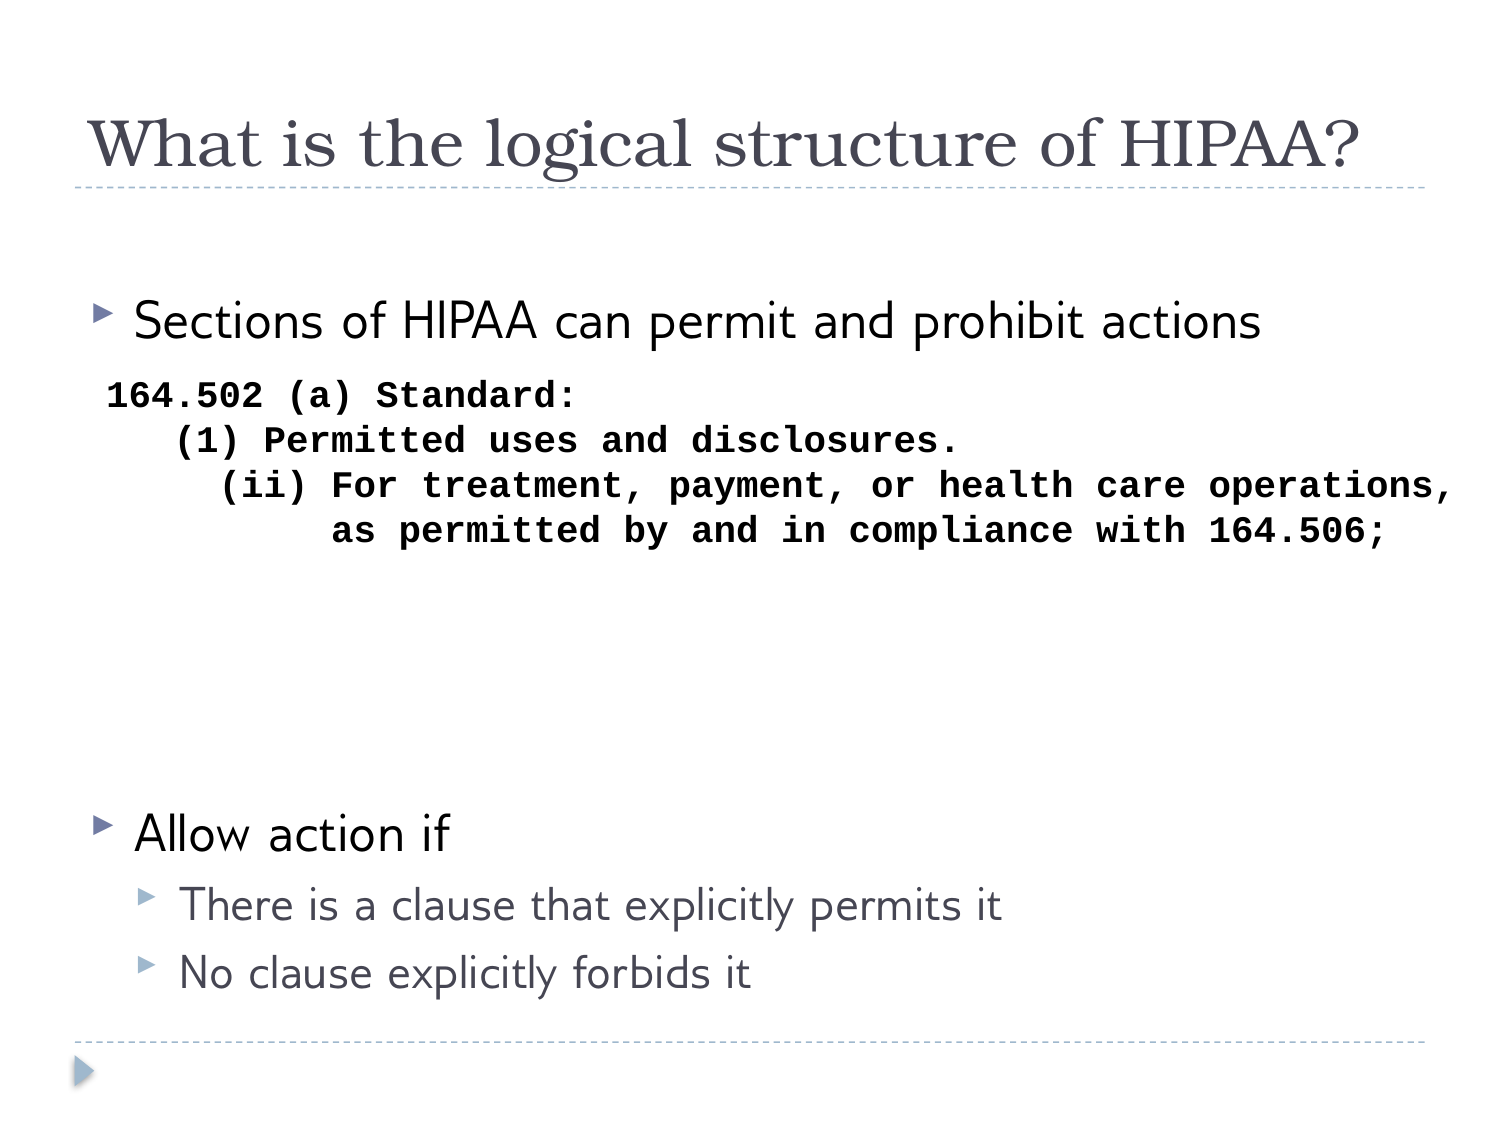

# What is the logical structure of HIPAA?

Sections of HIPAA can permit and prohibit actions

Allow action if
There is a clause that explicitly permits it
No clause explicitly forbids it

164.502 (a) Standard:
   (1) Permitted uses and disclosures.
     (ii) For treatment, payment, or health care operations,
          as permitted by and in compliance with 164.506;